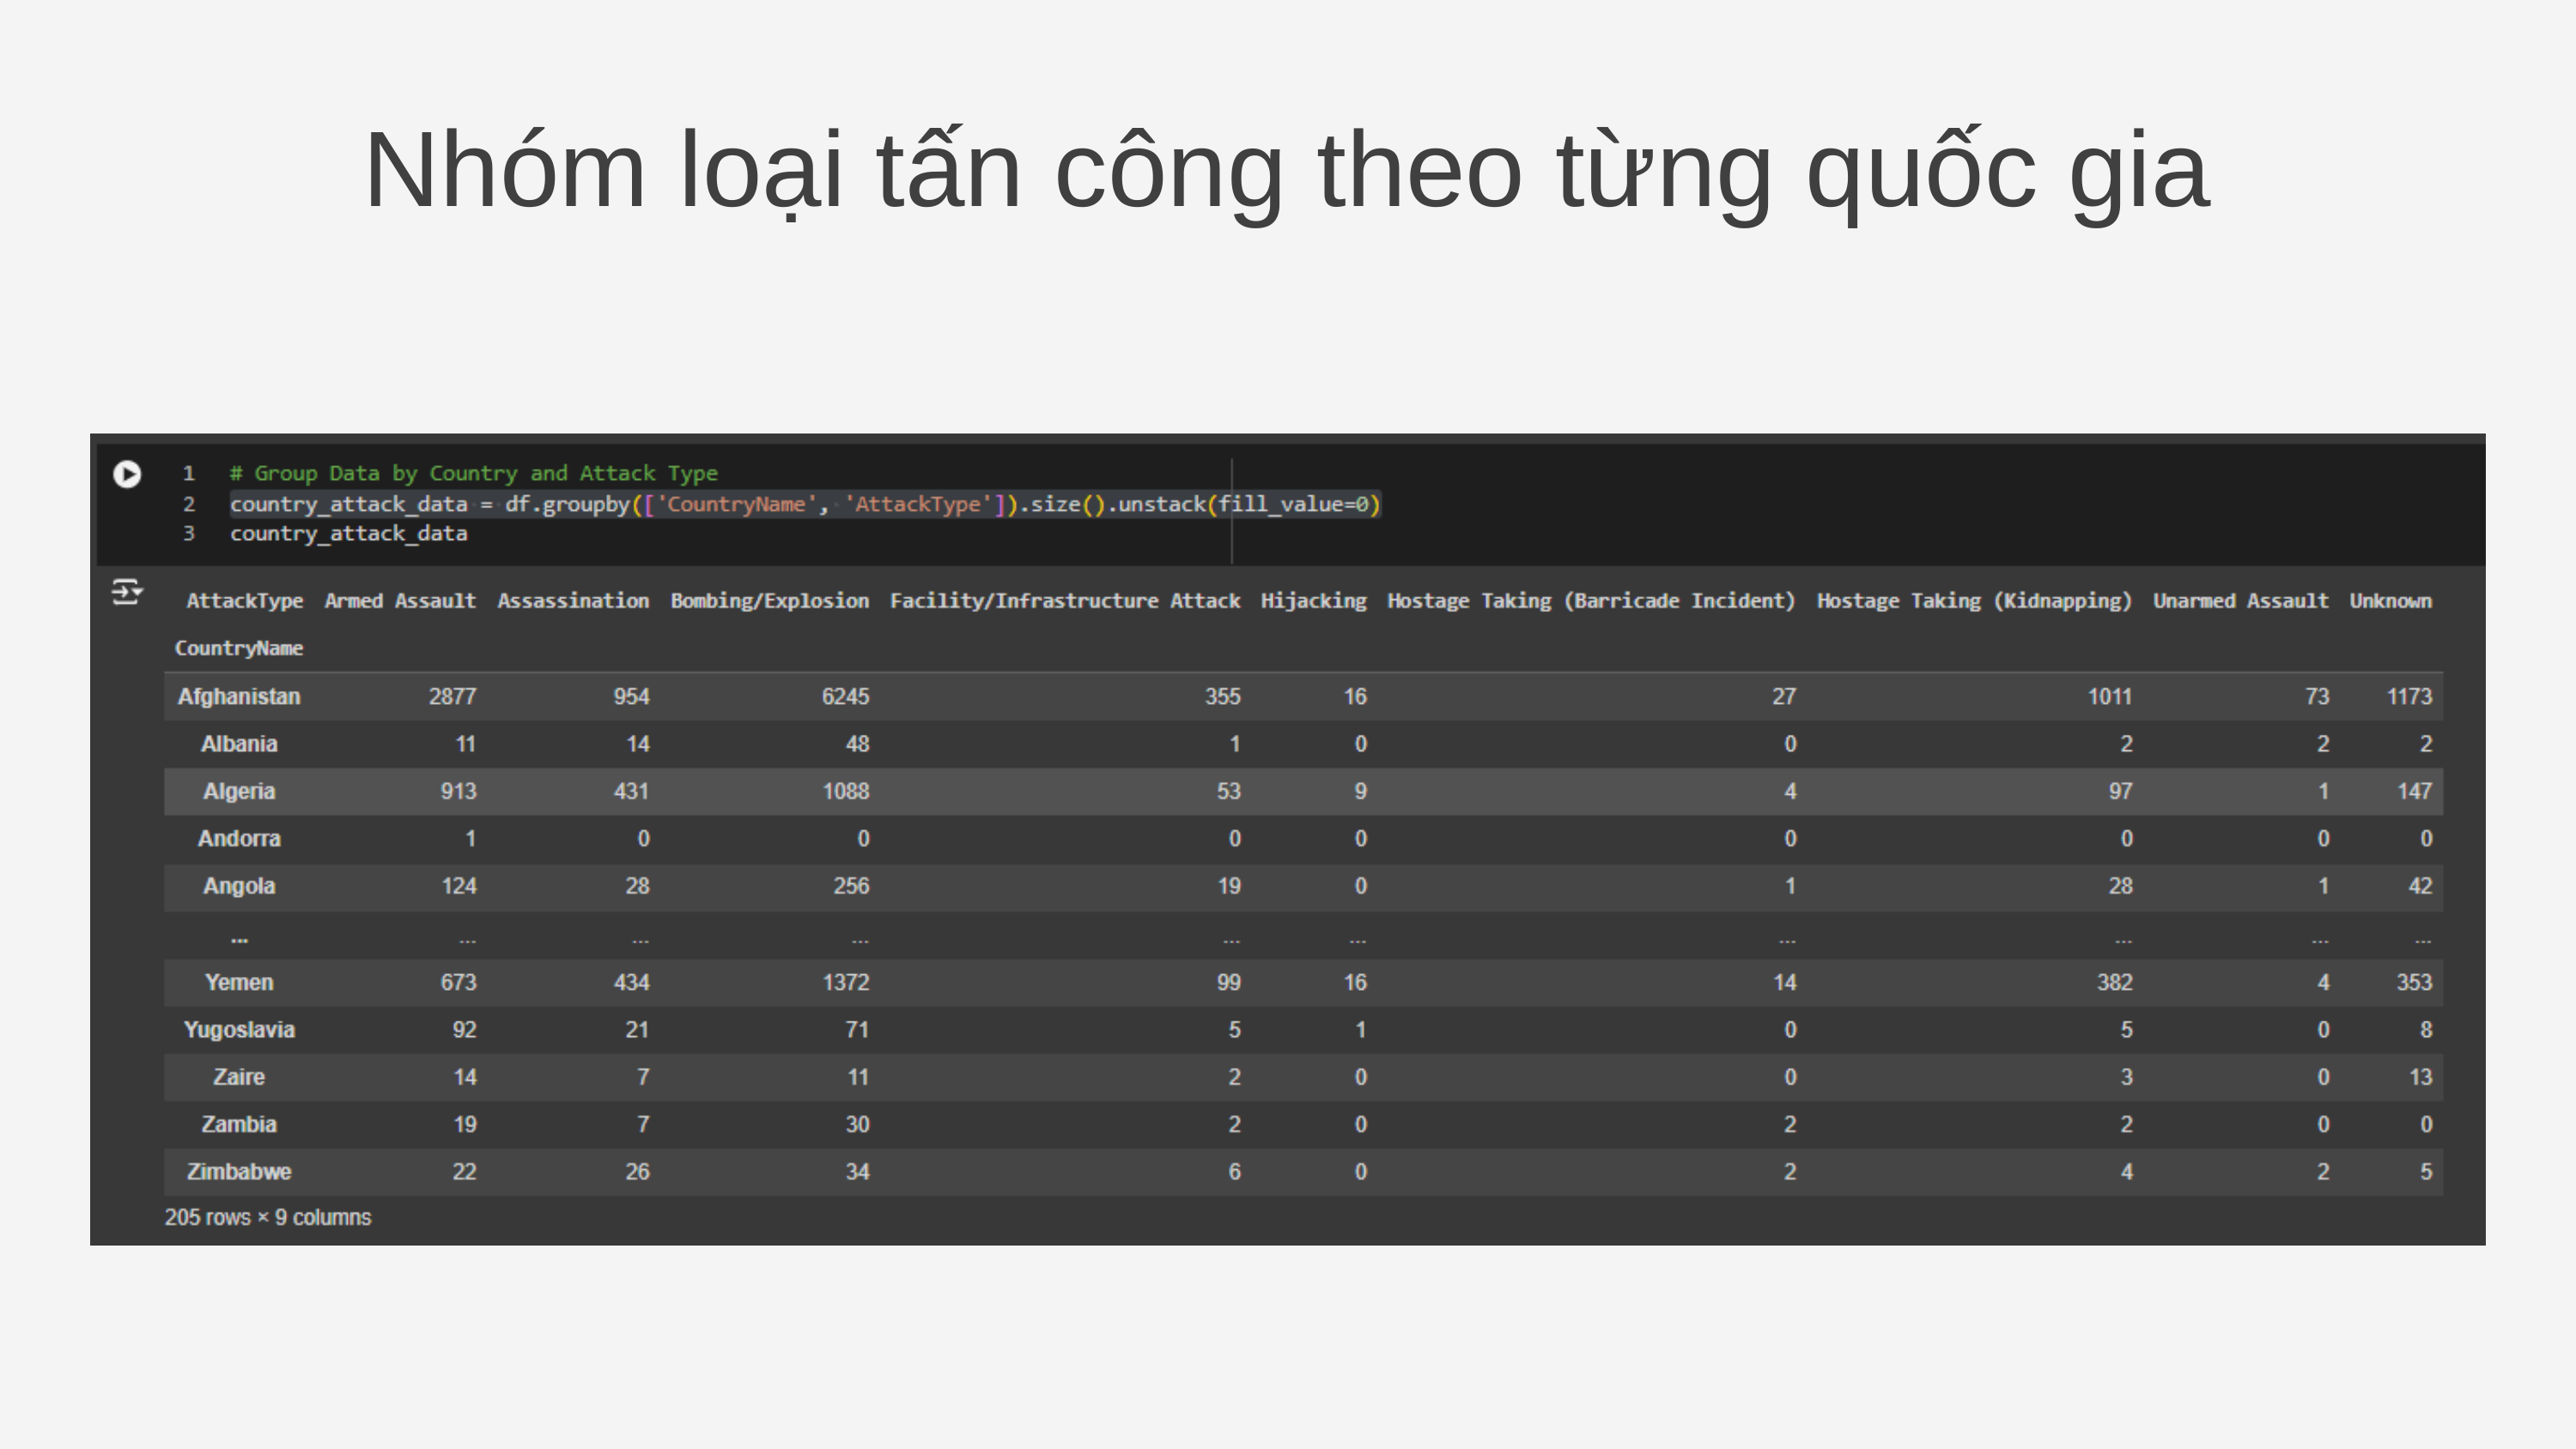

Nhóm loại tấn công theo từng quốc gia